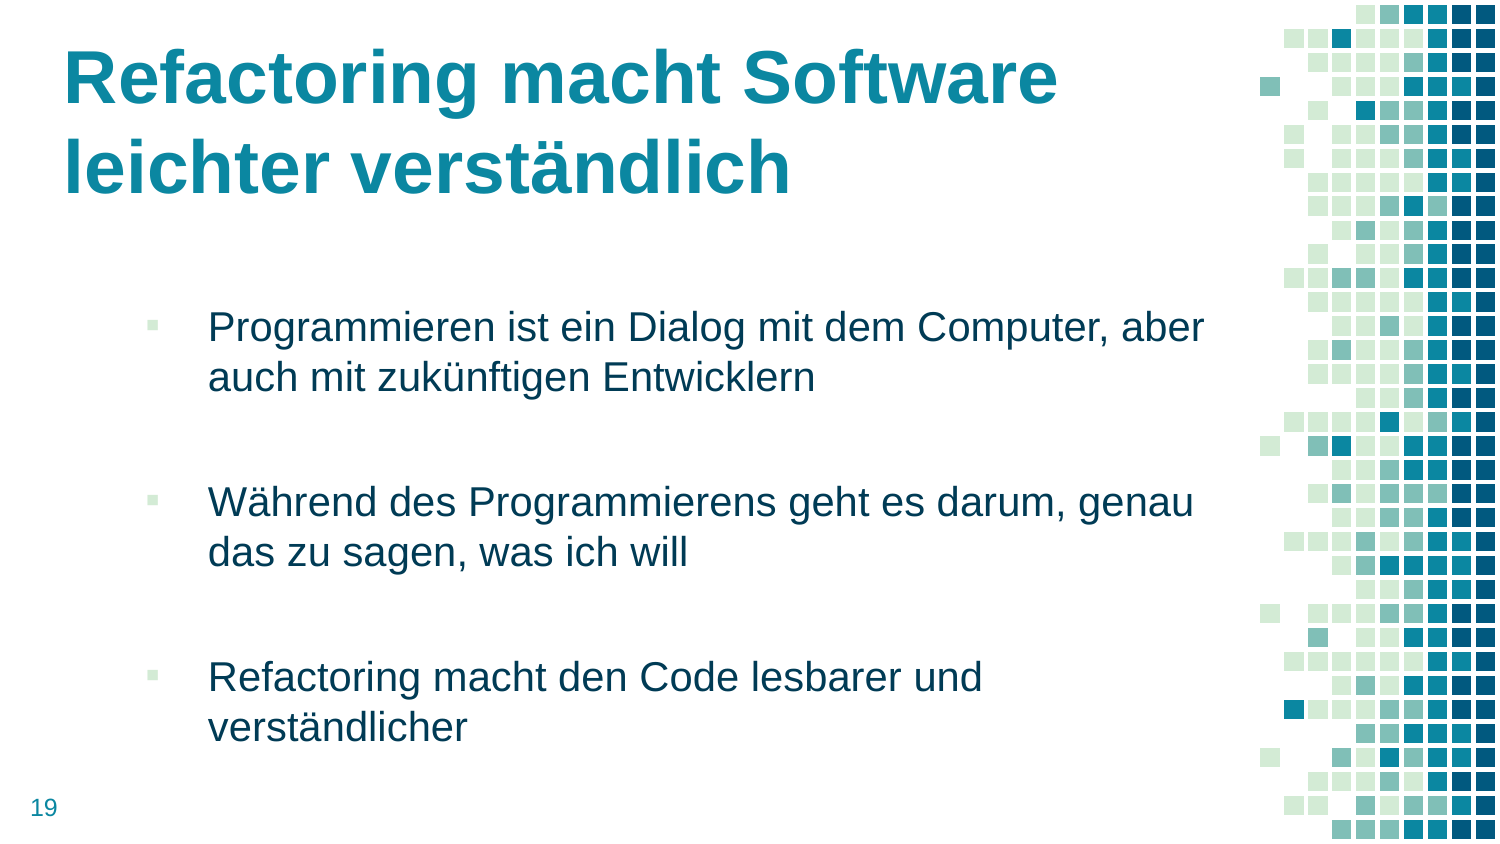

# Refactoring macht Software leichter verständlich
Programmieren ist ein Dialog mit dem Computer, aber auch mit zukünftigen Entwicklern

Während des Programmierens geht es darum, genau das zu sagen, was ich will

Refactoring macht den Code lesbarer und verständlicher
19